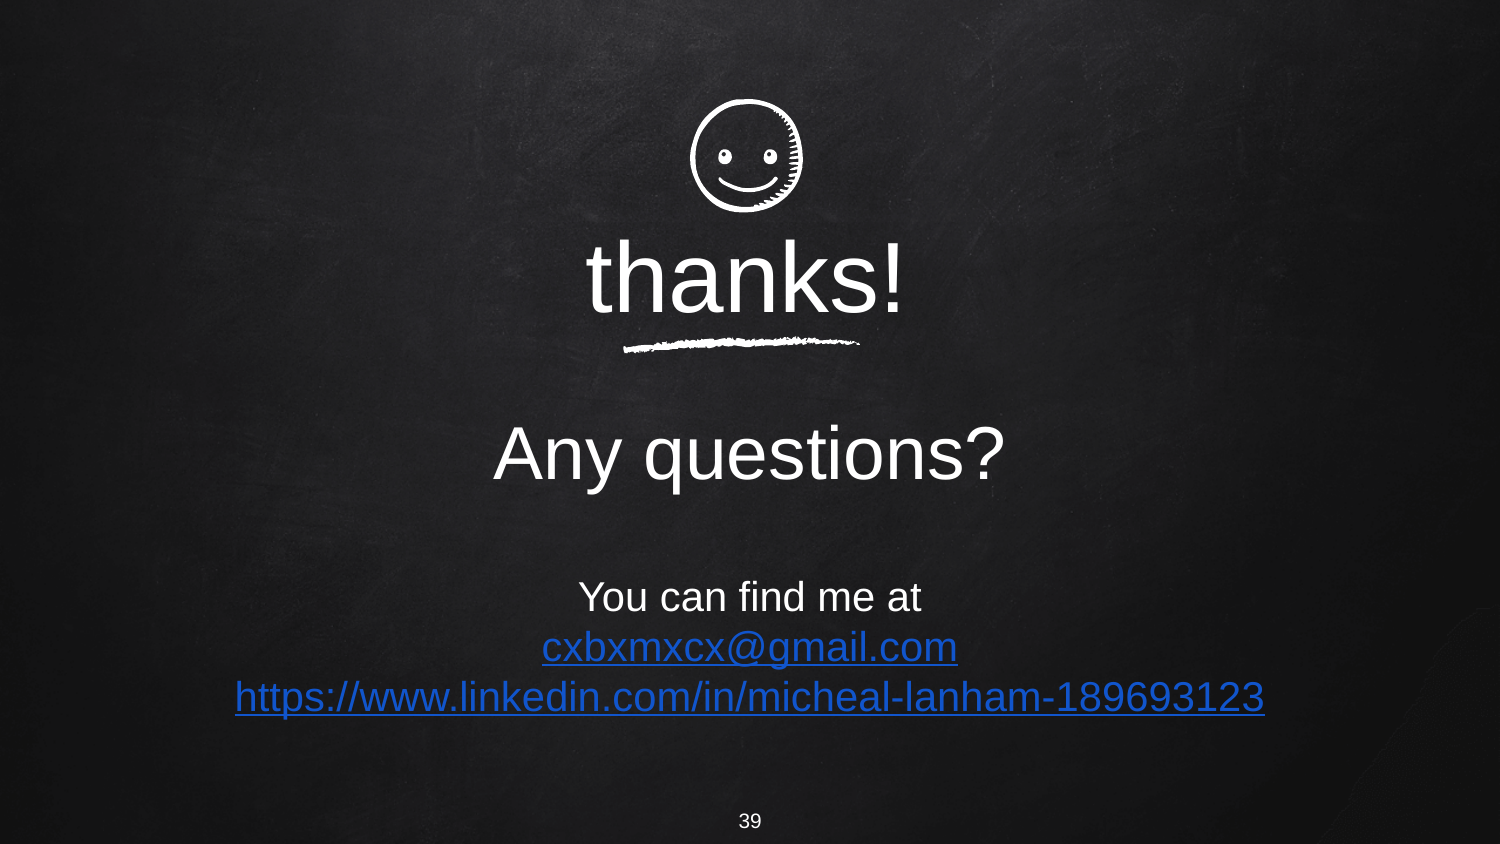

thanks!

Any questions?

You can find me at
cxbxmxcx@gmail.com
https://www.linkedin.com/in/micheal-lanham-189693123

39